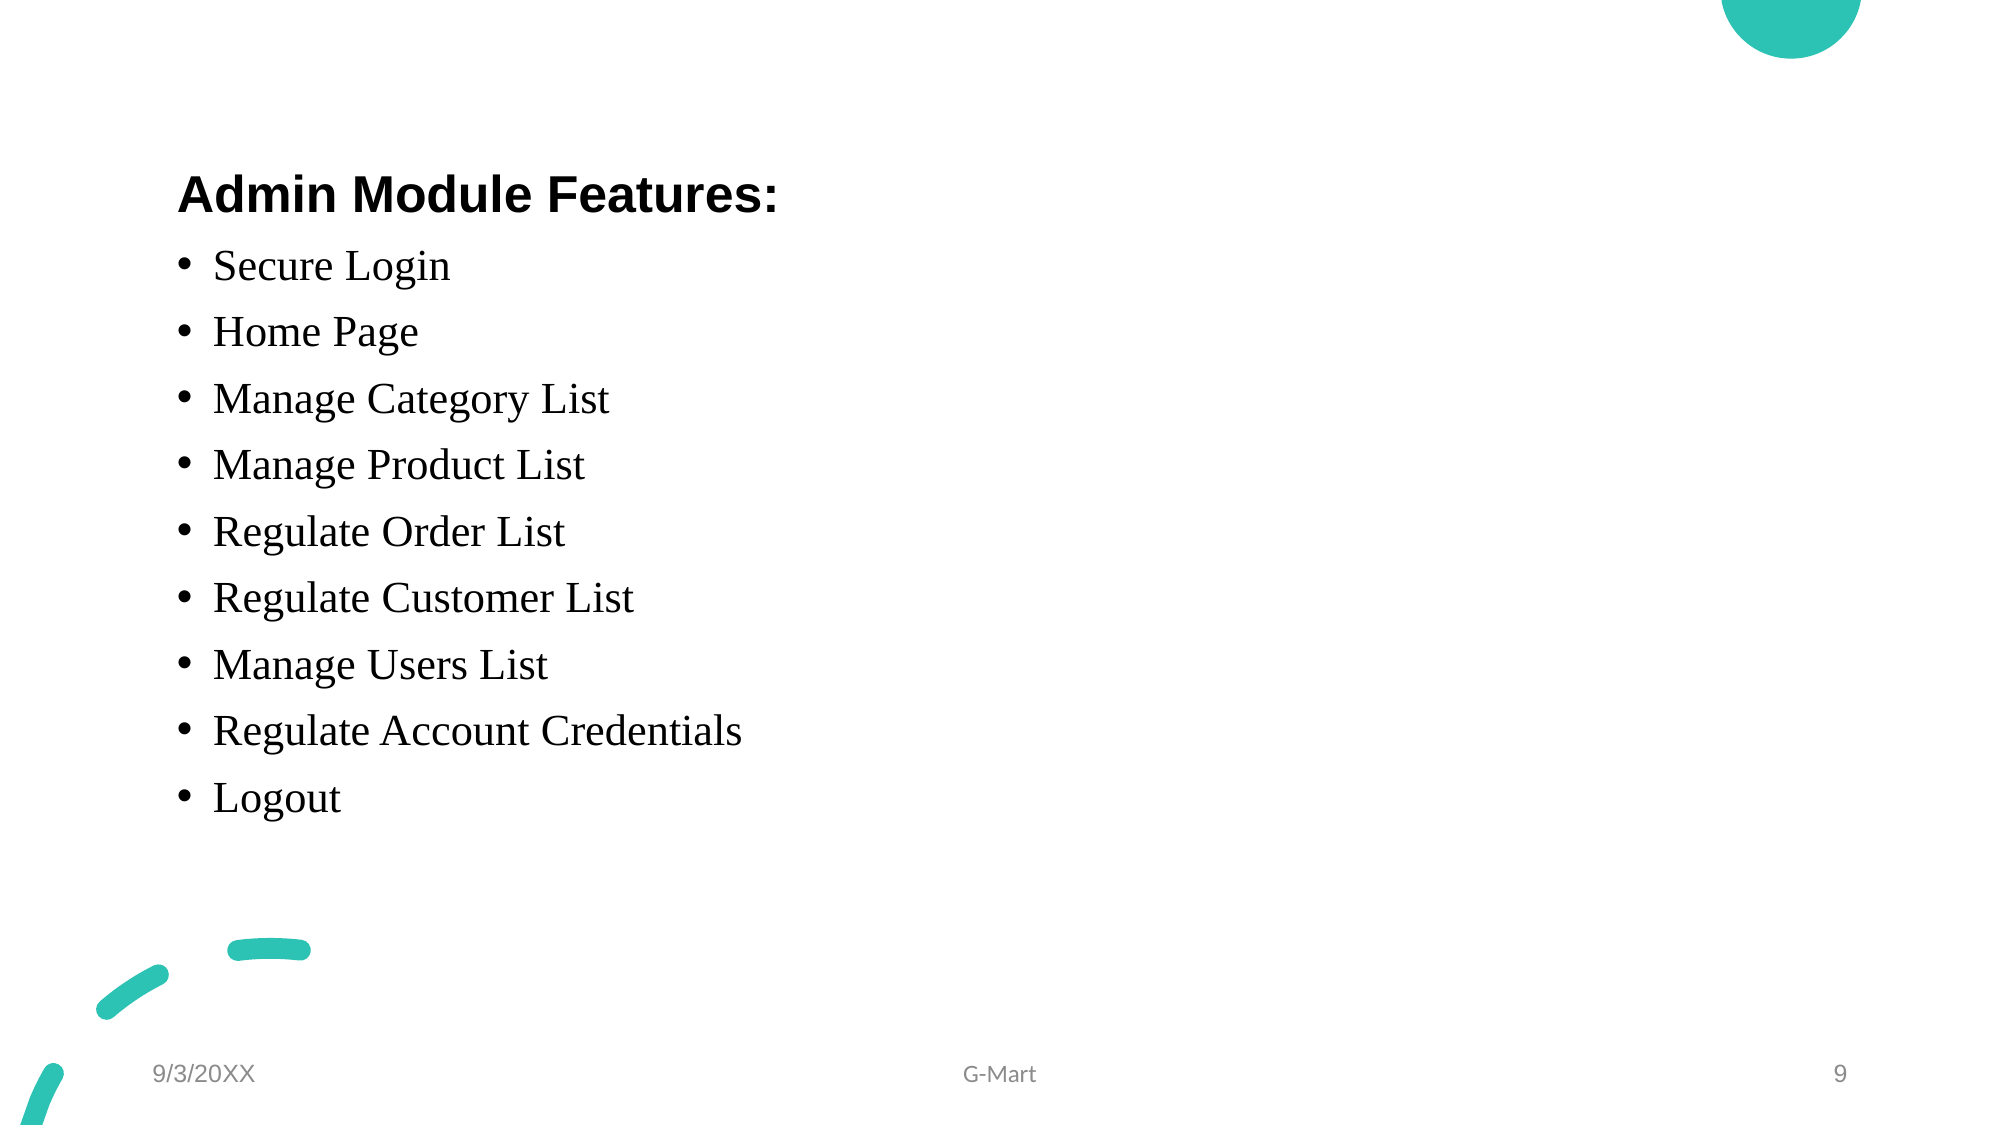

Admin Module Features:
Secure Login
Home Page
Manage Category List
Manage Product List
Regulate Order List
Regulate Customer List
Manage Users List
Regulate Account Credentials
Logout
9/3/20XX
G-Mart
9